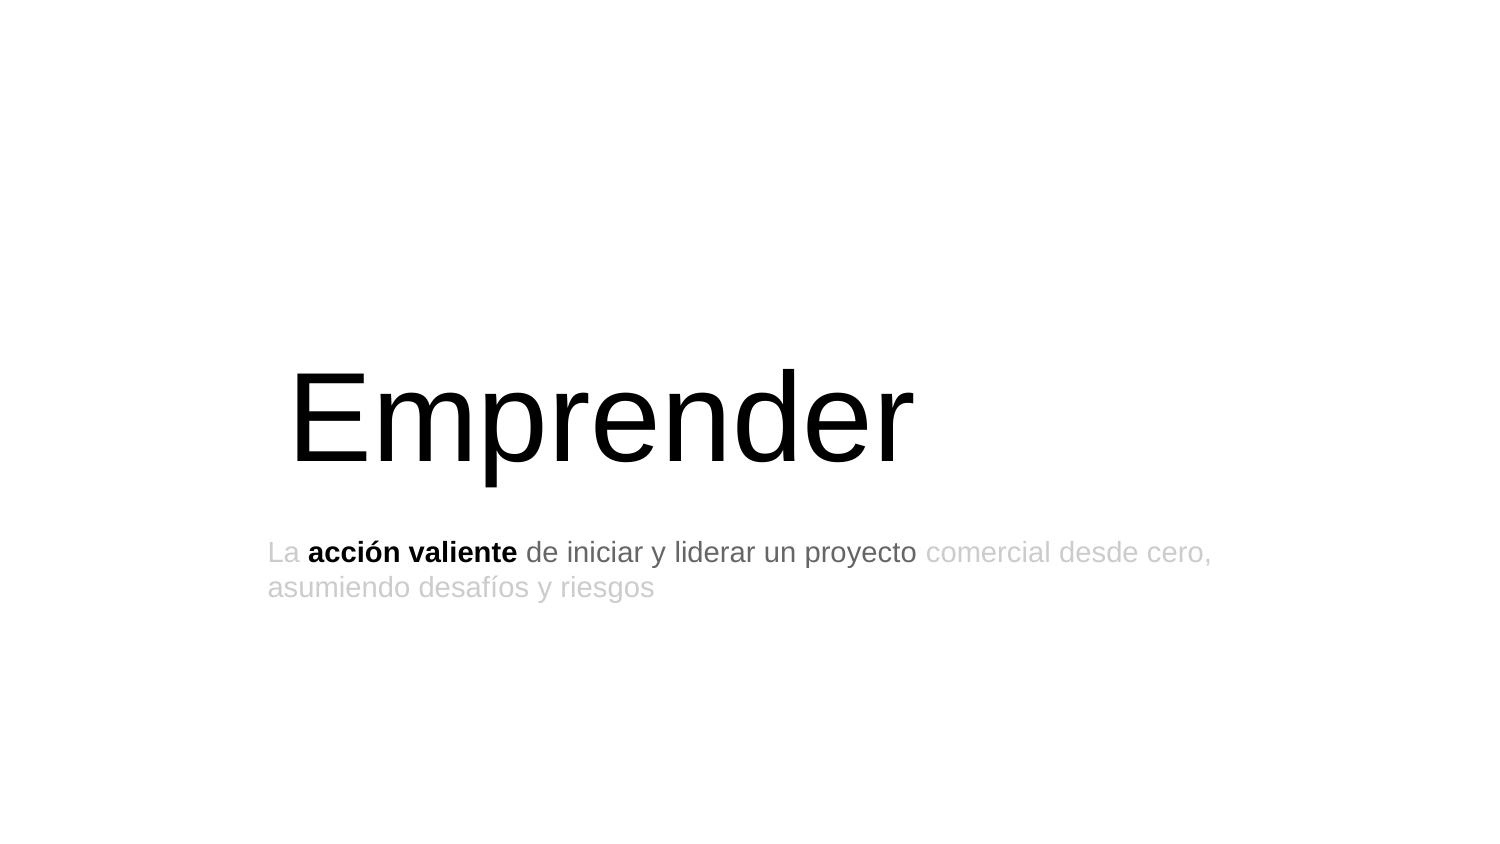

Emprender
La acción valiente de iniciar y liderar un proyecto comercial desde cero, asumiendo desafíos y riesgos